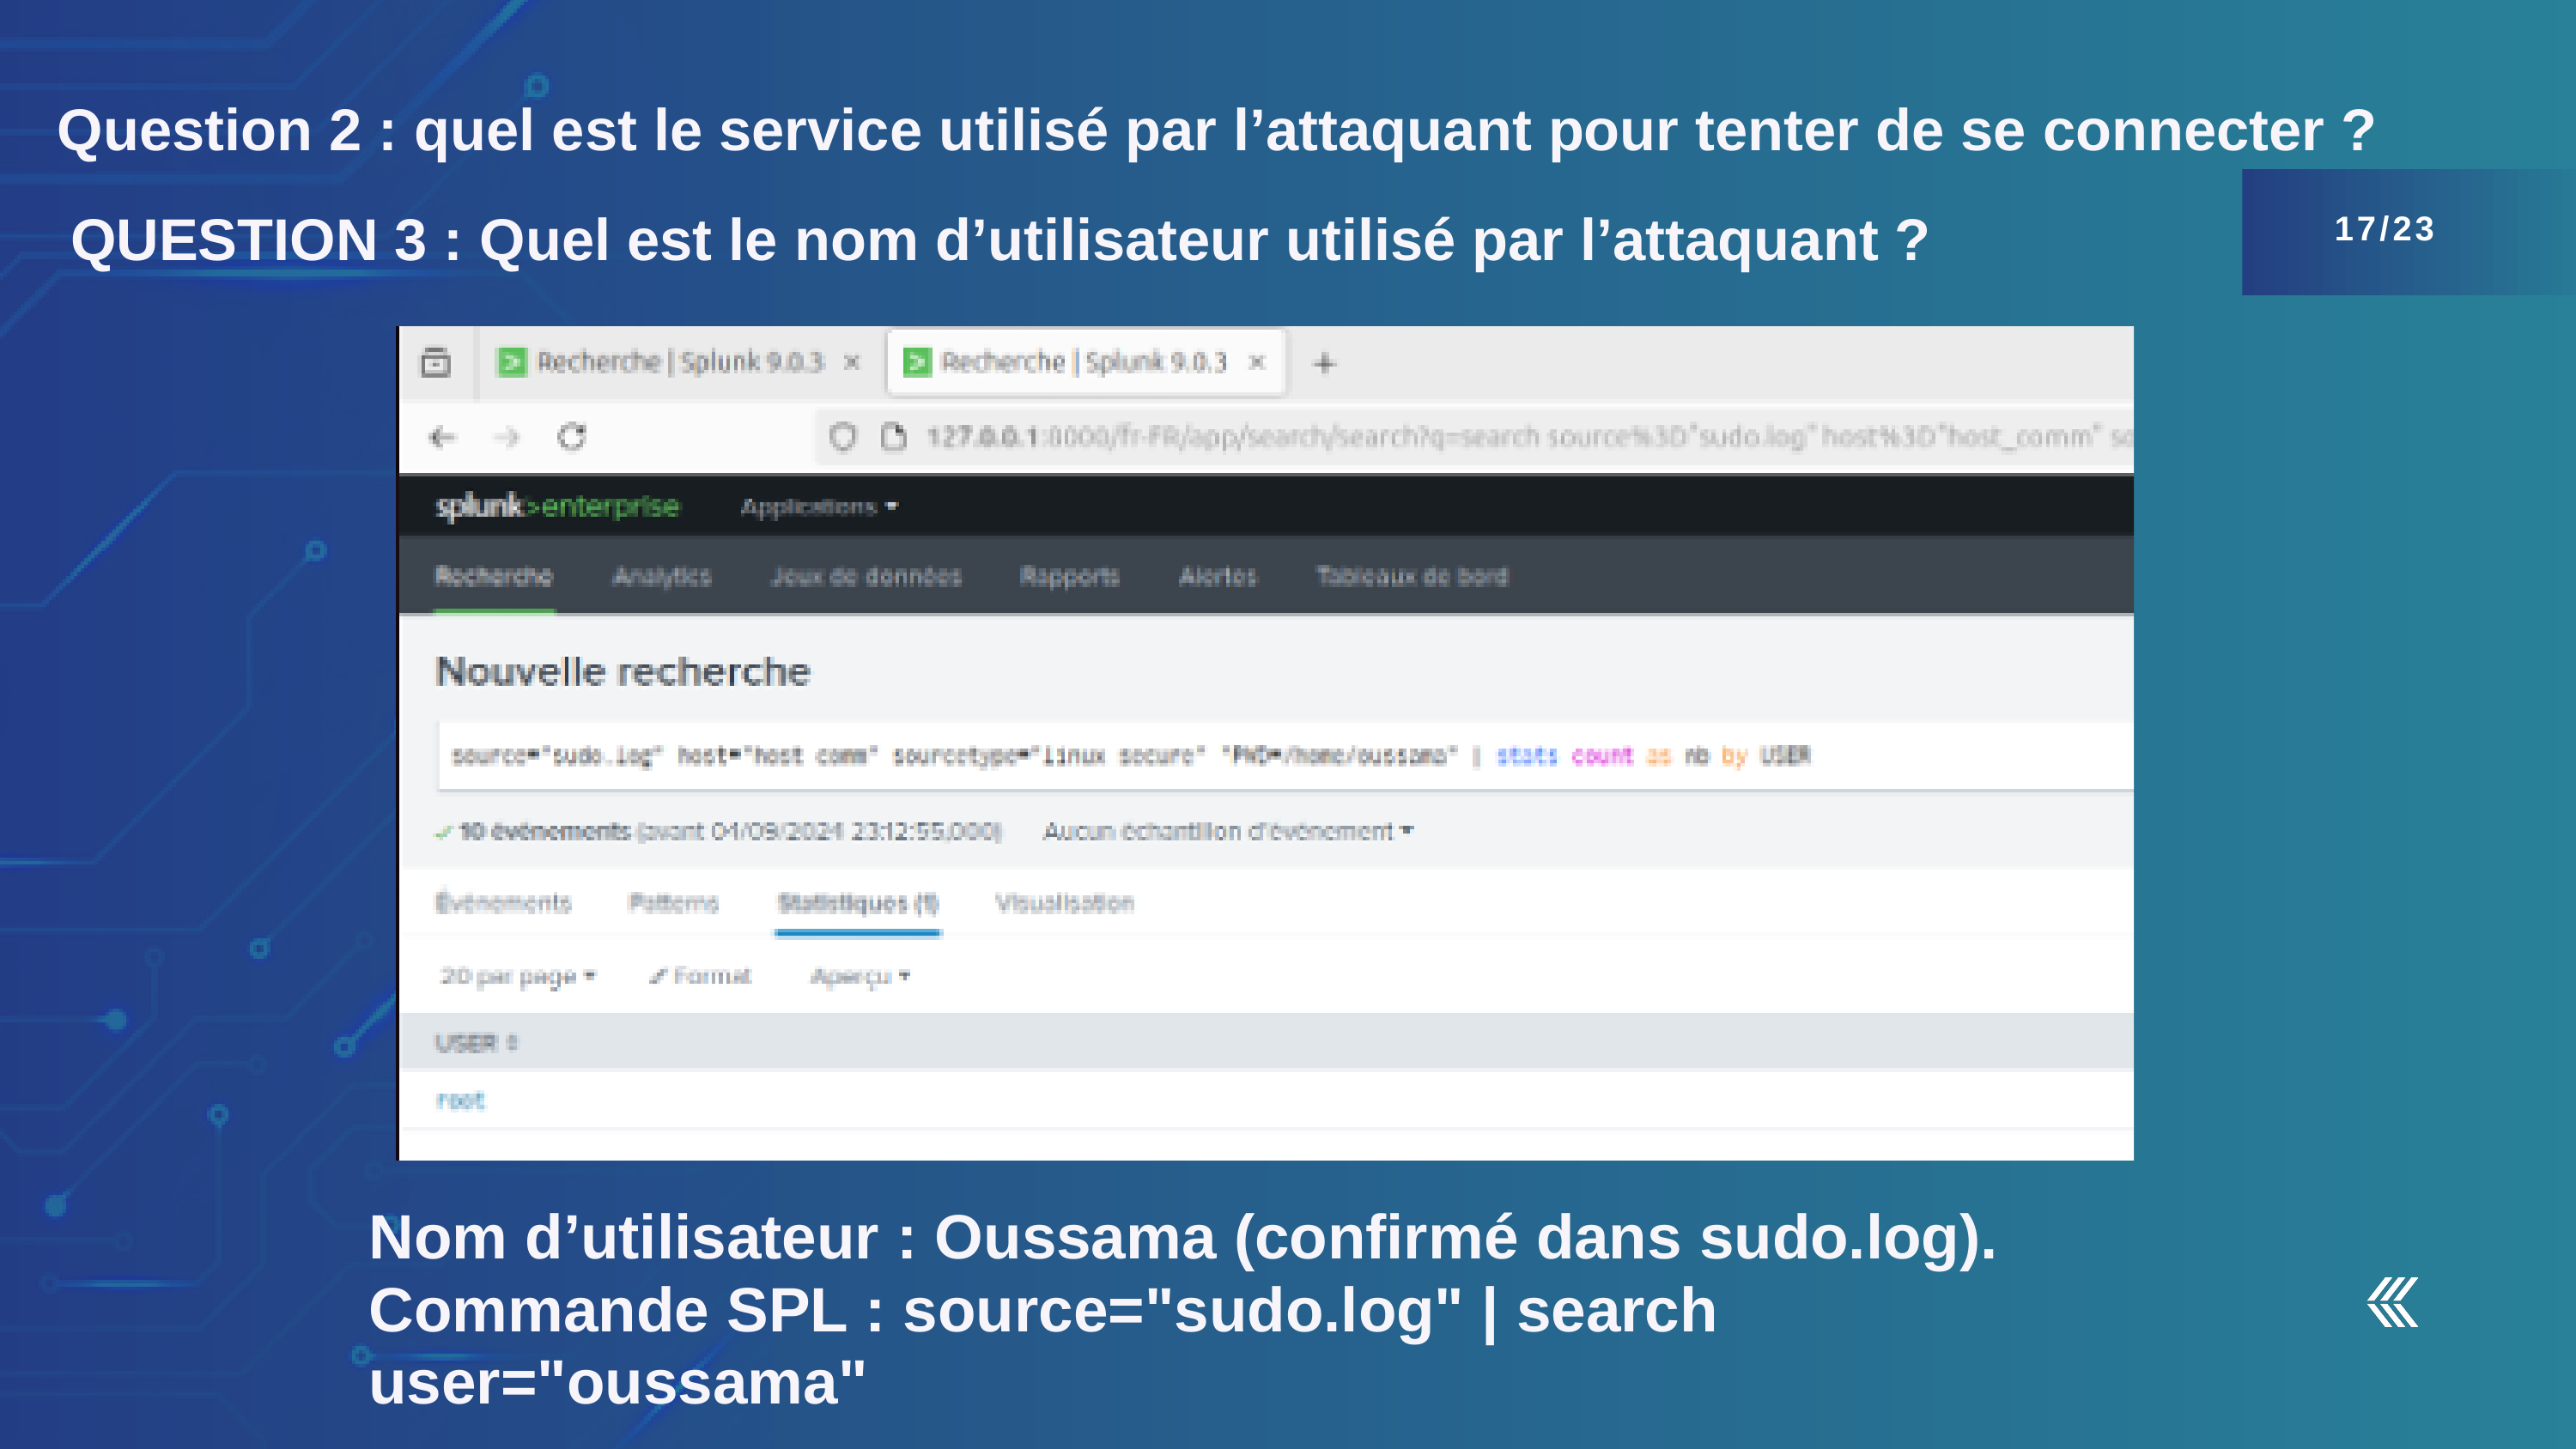

Question 2 : quel est le service utilisé par l’attaquant pour tenter de se connecter ?

QUESTION 3 : Quel est le nom d’utilisateur utilisé par l’attaquant ?
17/23

Nom d’utilisateur : Oussama (confirmé dans sudo.log).
Commande SPL : source="sudo.log" | search user="oussama"